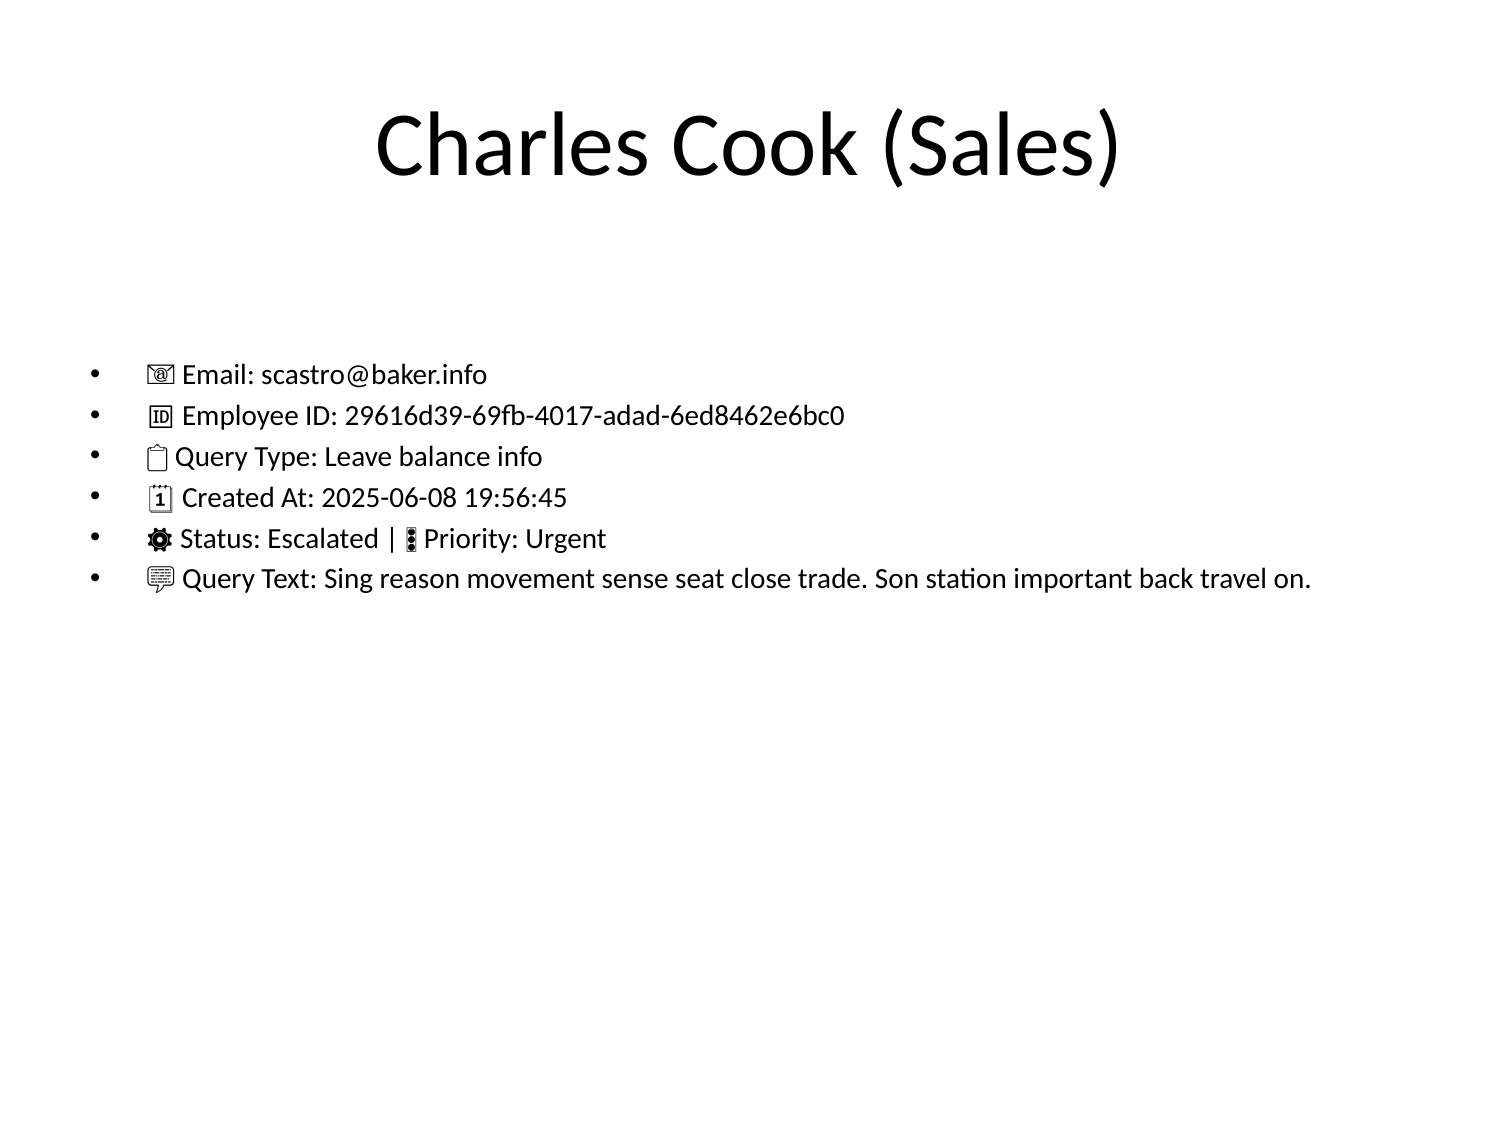

# Charles Cook (Sales)

📧 Email: scastro@baker.info
🆔 Employee ID: 29616d39-69fb-4017-adad-6ed8462e6bc0
📋 Query Type: Leave balance info
🗓 Created At: 2025-06-08 19:56:45
⚙ Status: Escalated | 🚦 Priority: Urgent
💬 Query Text: Sing reason movement sense seat close trade. Son station important back travel on.